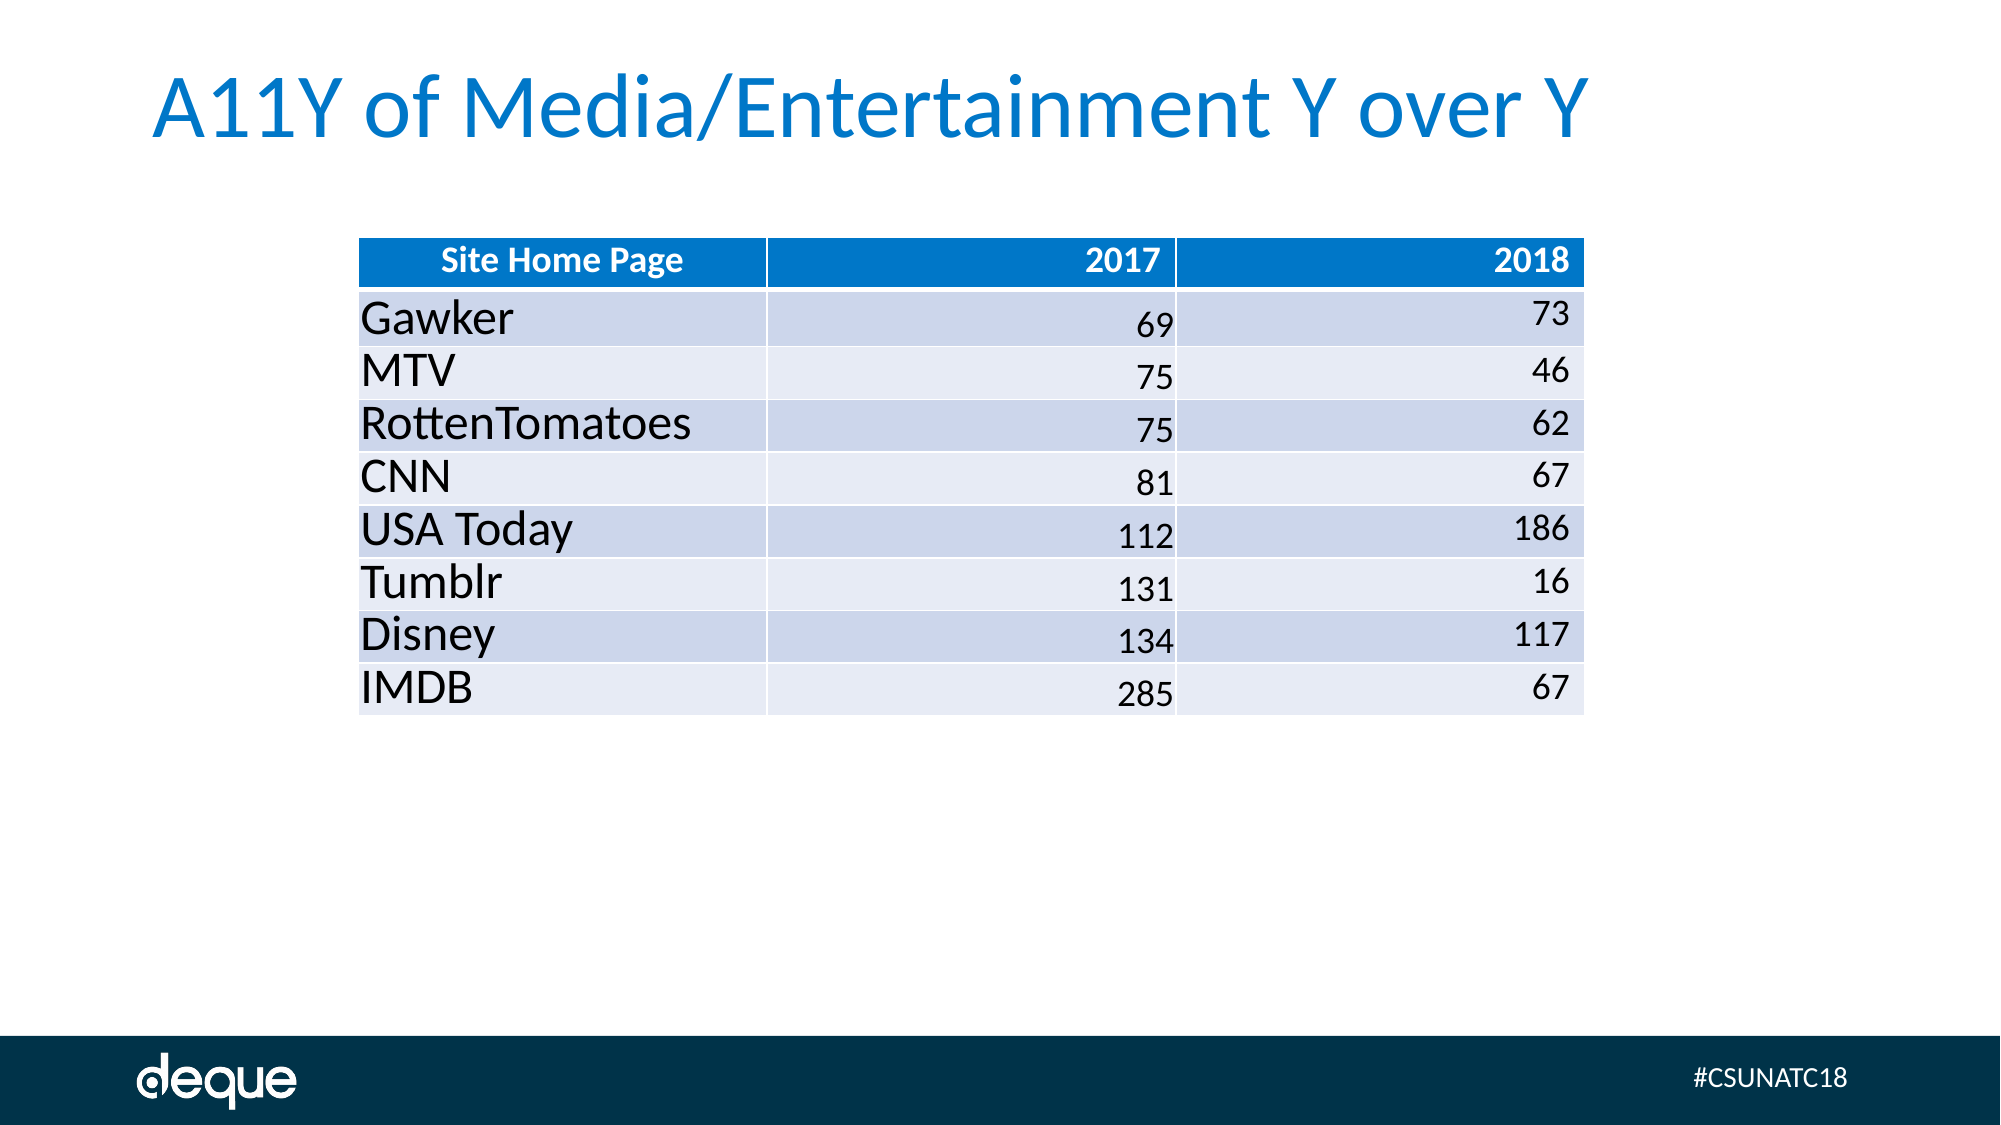

# A11Y of Media/Entertainment Y over Y
| Site Home Page | 2017 | 2018 |
| --- | --- | --- |
| Gawker | 69 | 73 |
| MTV | 75 | 46 |
| RottenTomatoes | 75 | 62 |
| CNN | 81 | 67 |
| USA Today | 112 | 186 |
| Tumblr | 131 | 16 |
| Disney | 134 | 117 |
| IMDB | 285 | 67 |